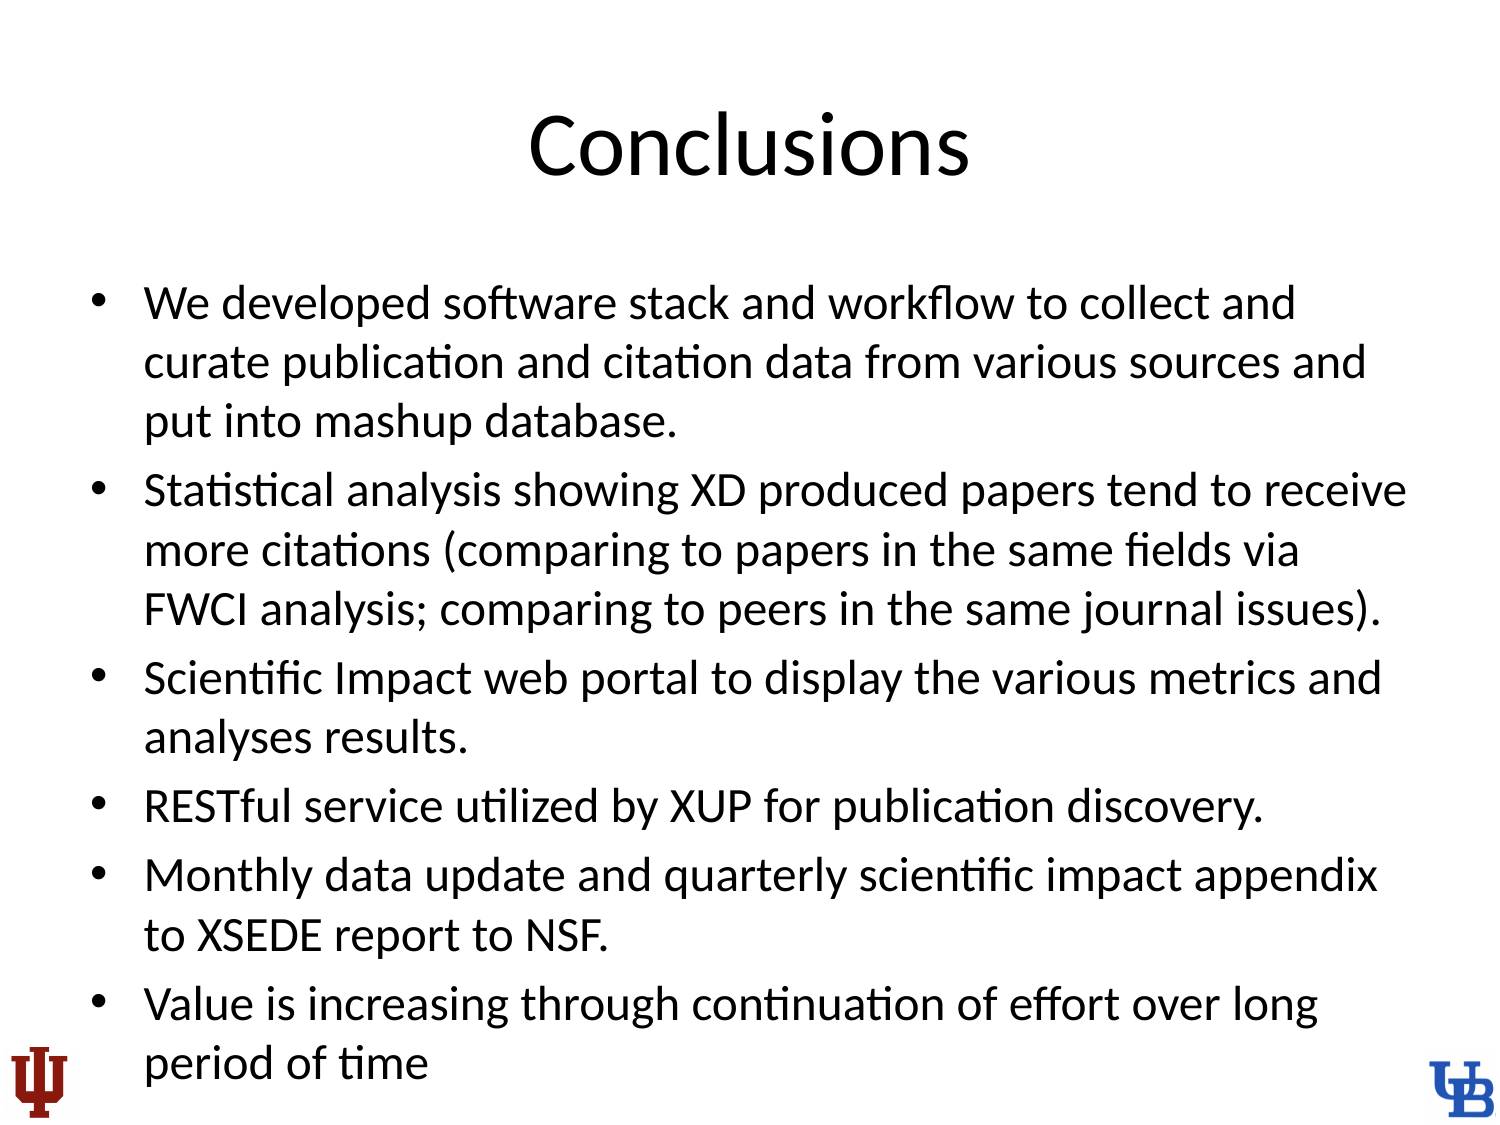

# Conclusions
We developed software stack and workflow to collect and curate publication and citation data from various sources and put into mashup database.
Statistical analysis showing XD produced papers tend to receive more citations (comparing to papers in the same fields via FWCI analysis; comparing to peers in the same journal issues).
Scientific Impact web portal to display the various metrics and analyses results.
RESTful service utilized by XUP for publication discovery.
Monthly data update and quarterly scientific impact appendix to XSEDE report to NSF.
Value is increasing through continuation of effort over long period of time